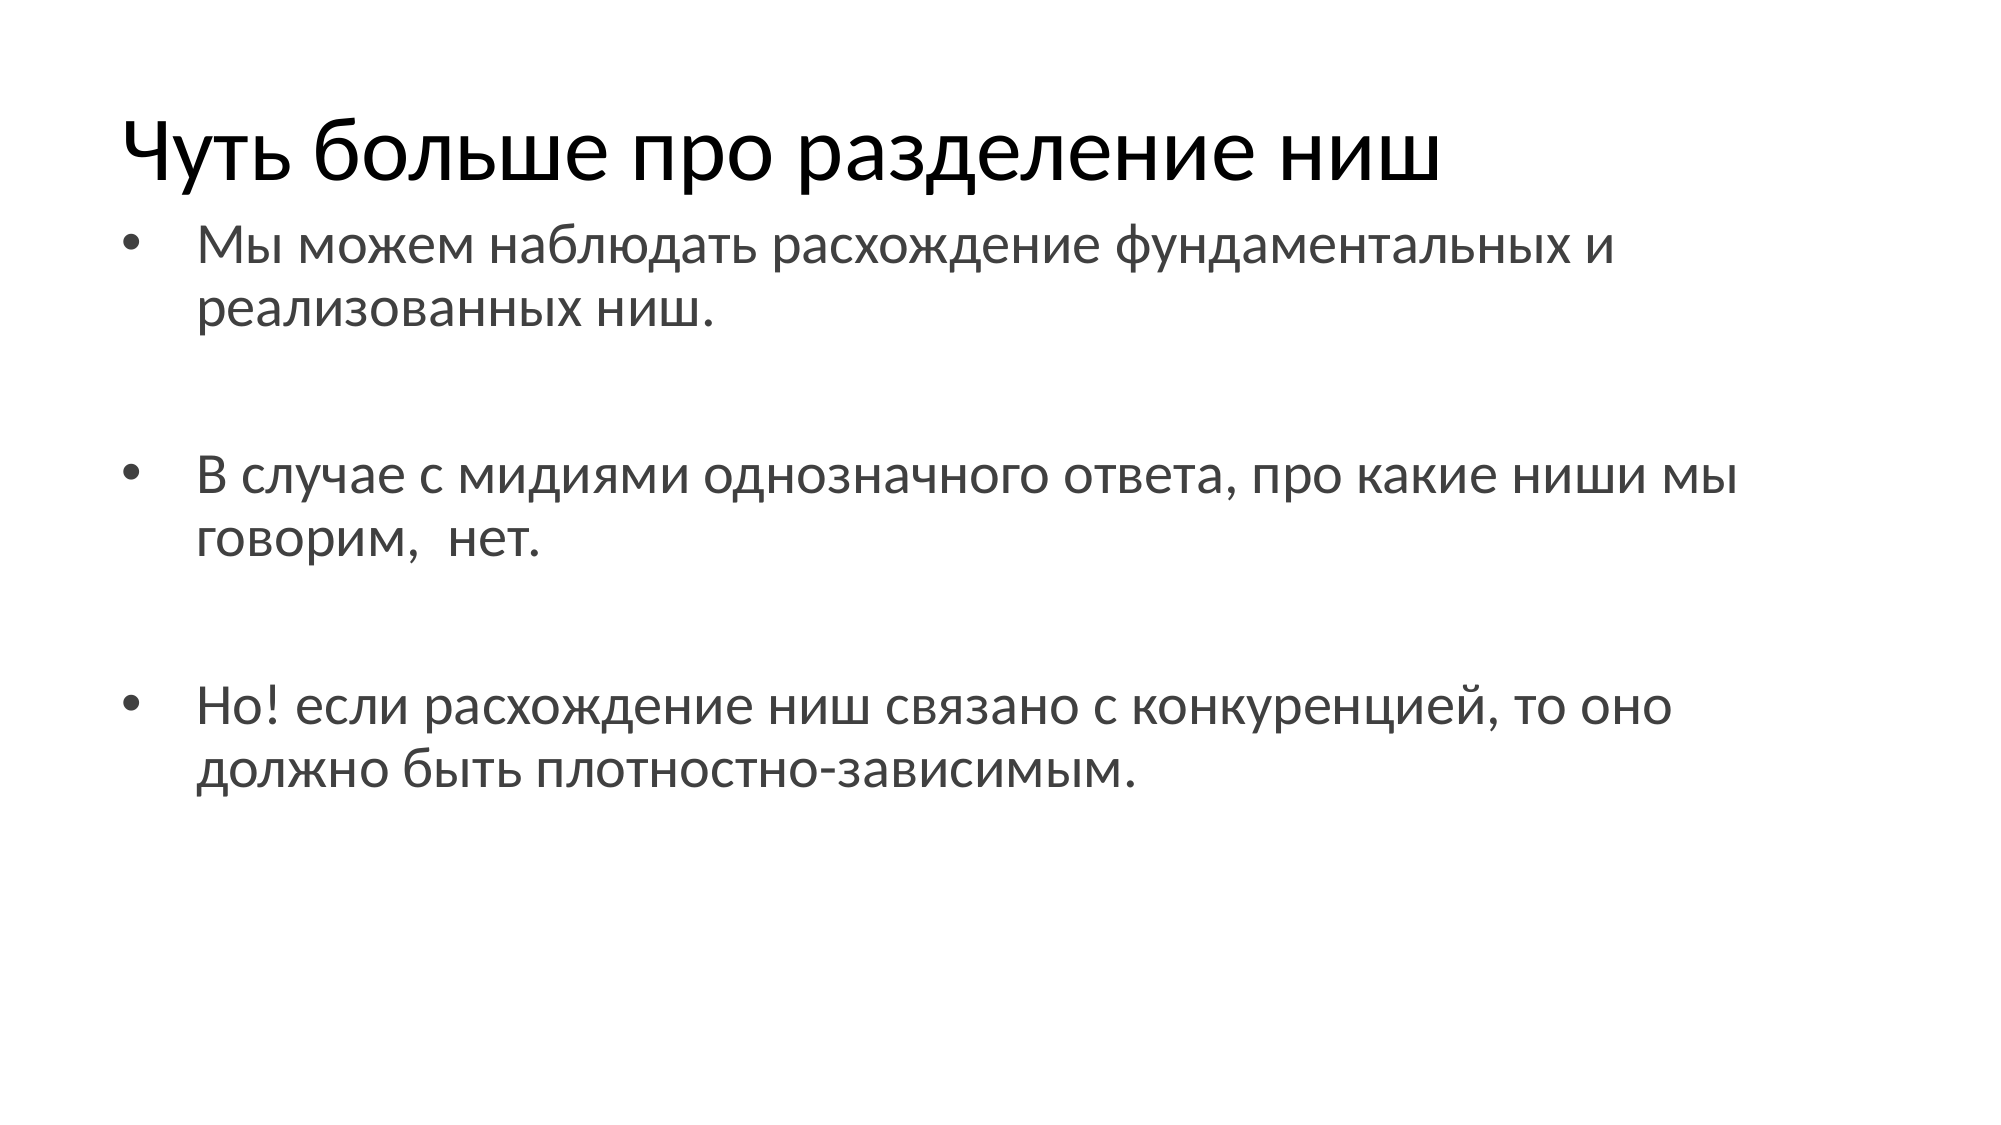

# Чуть больше про разделение ниш
Мы можем наблюдать расхождение фундаментальных и реализованных ниш.

В случае с мидиями однозначного ответа, про какие ниши мы говорим,  нет.

Но! если расхождение ниш связано с конкуренцией, то оно должно быть плотностно-зависимым.